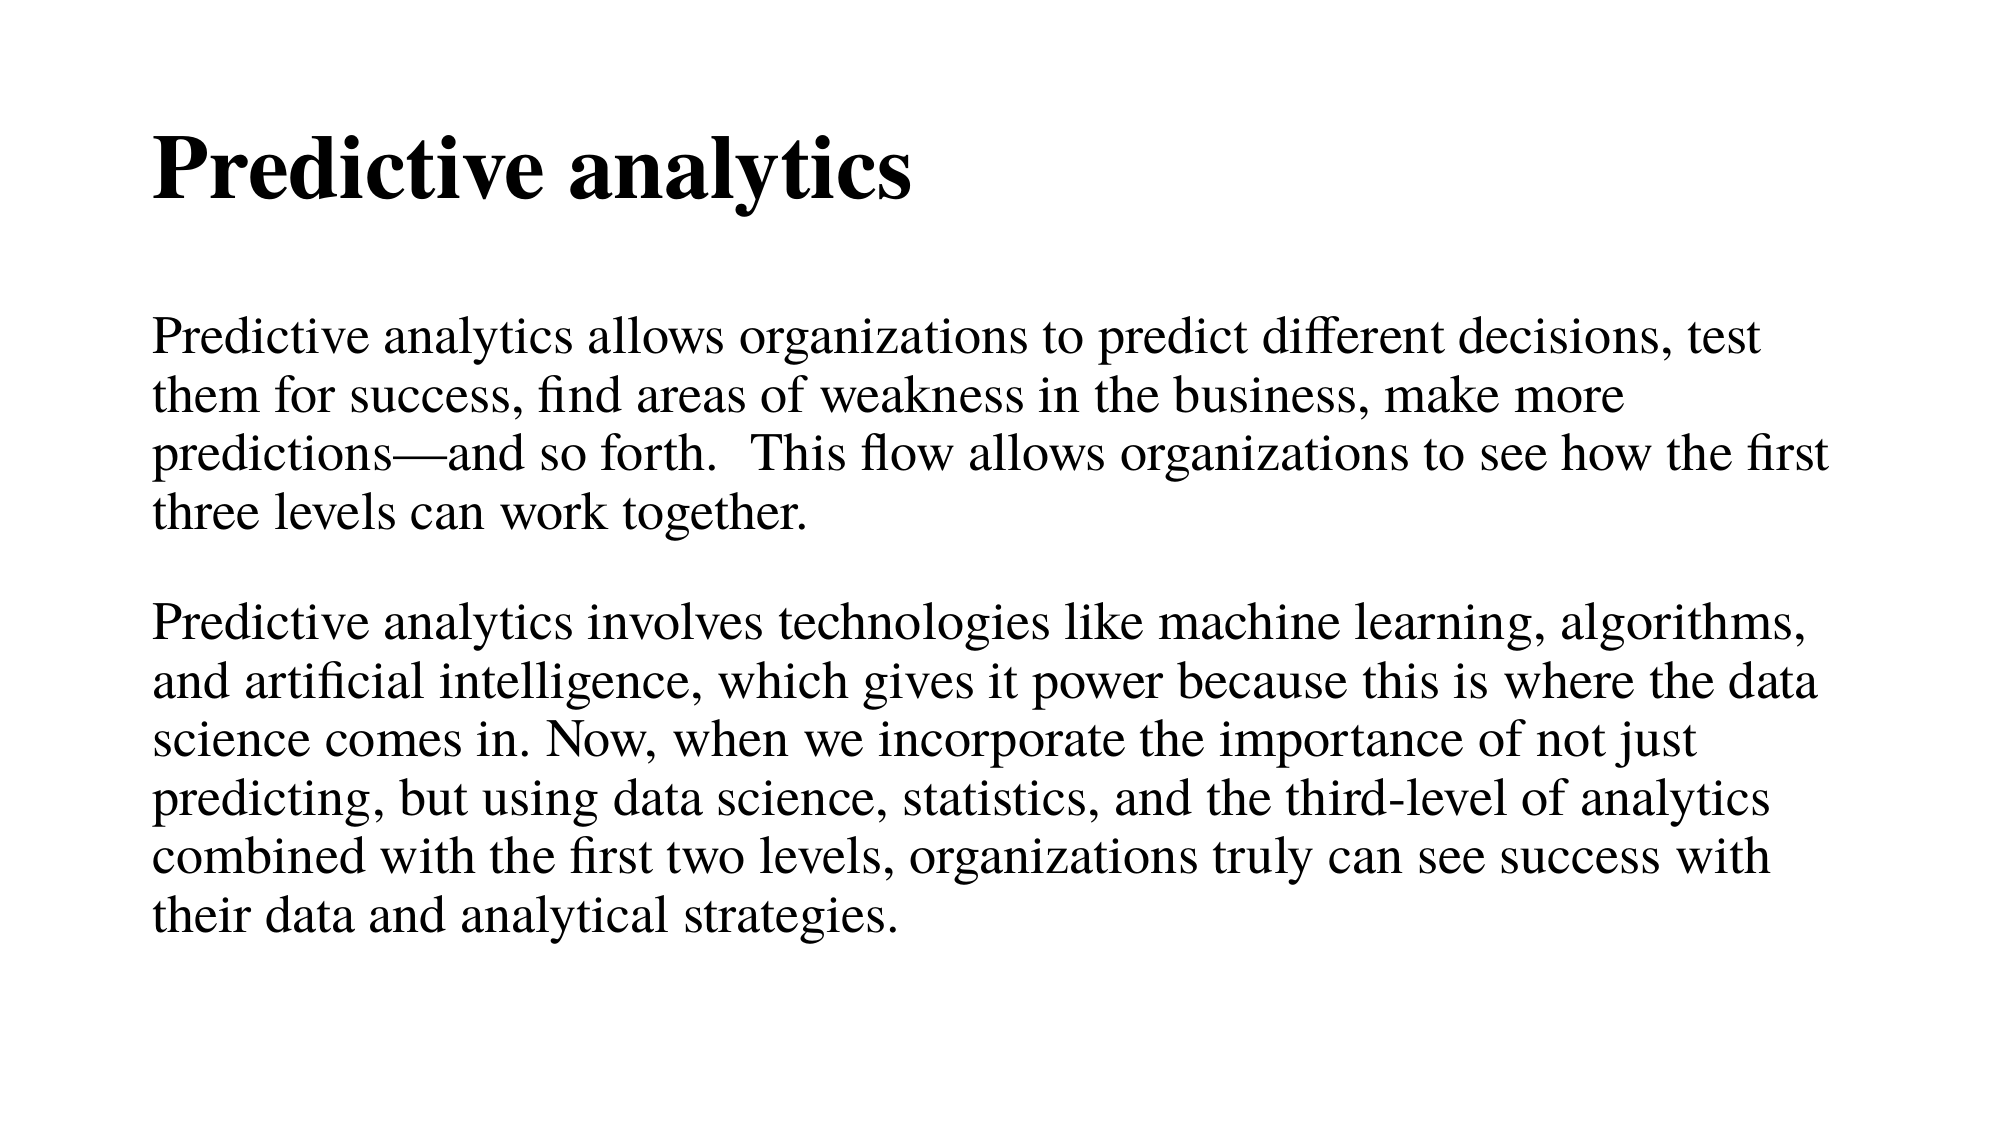

# Predictive analytics
Predictive analytics allows organizations to predict different decisions, test them for success, find areas of weakness in the business, make more predictions—and so forth.  This flow allows organizations to see how the first three levels can work together.
Predictive analytics involves technologies like machine learning, algorithms, and artificial intelligence, which gives it power because this is where the data science comes in. Now, when we incorporate the importance of not just predicting, but using data science, statistics, and the third-level of analytics combined with the first two levels, organizations truly can see success with their data and analytical strategies.